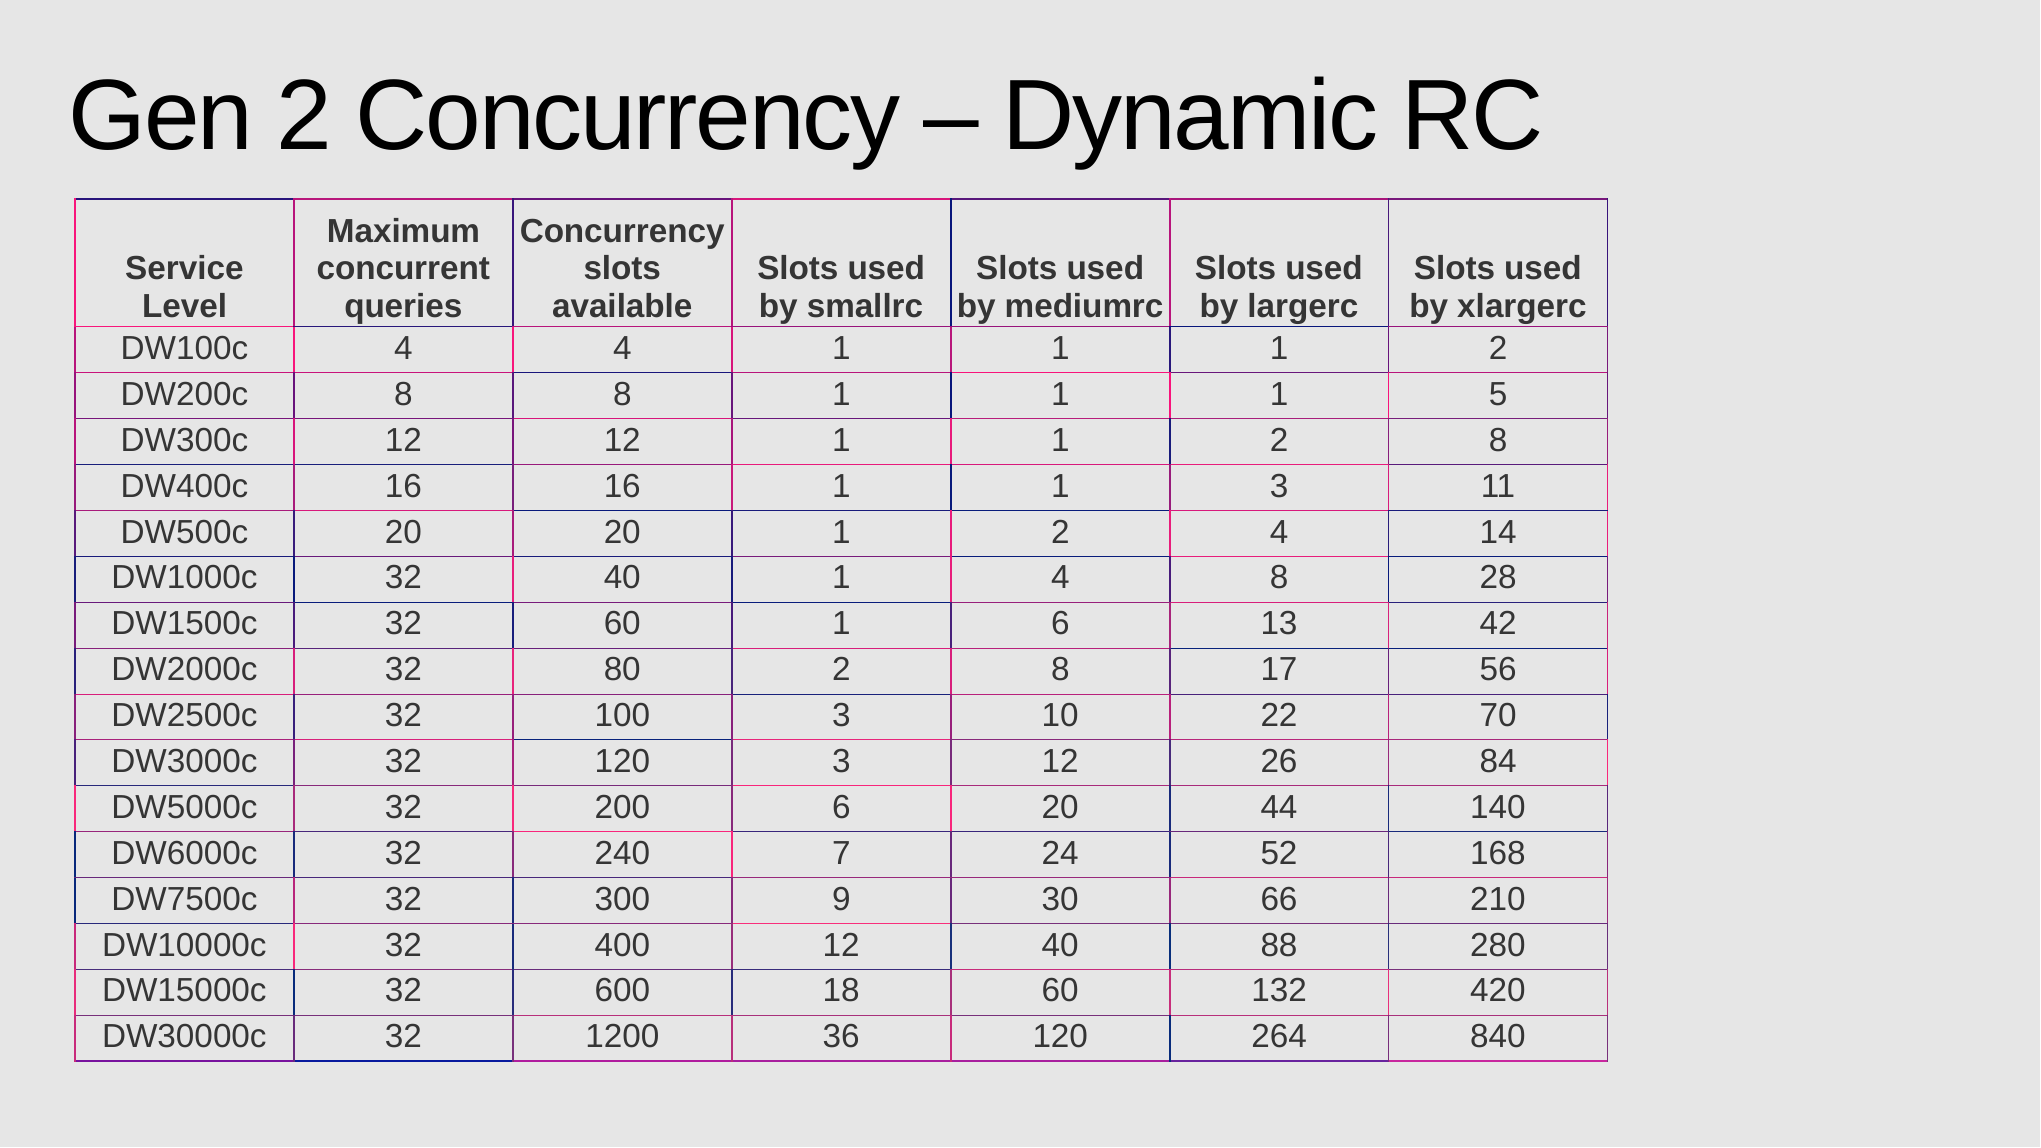

# Gen 2 Concurrency – Dynamic RC
| Service Level | Maximum concurrent queries | Concurrency slots available | Slots used by smallrc | Slots used by mediumrc | Slots used by largerc | Slots used by xlargerc |
| --- | --- | --- | --- | --- | --- | --- |
| DW100c | 4 | 4 | 1 | 1 | 1 | 2 |
| DW200c | 8 | 8 | 1 | 1 | 1 | 5 |
| DW300c | 12 | 12 | 1 | 1 | 2 | 8 |
| DW400c | 16 | 16 | 1 | 1 | 3 | 11 |
| DW500c | 20 | 20 | 1 | 2 | 4 | 14 |
| DW1000c | 32 | 40 | 1 | 4 | 8 | 28 |
| DW1500c | 32 | 60 | 1 | 6 | 13 | 42 |
| DW2000c | 32 | 80 | 2 | 8 | 17 | 56 |
| DW2500c | 32 | 100 | 3 | 10 | 22 | 70 |
| DW3000c | 32 | 120 | 3 | 12 | 26 | 84 |
| DW5000c | 32 | 200 | 6 | 20 | 44 | 140 |
| DW6000c | 32 | 240 | 7 | 24 | 52 | 168 |
| DW7500c | 32 | 300 | 9 | 30 | 66 | 210 |
| DW10000c | 32 | 400 | 12 | 40 | 88 | 280 |
| DW15000c | 32 | 600 | 18 | 60 | 132 | 420 |
| DW30000c | 32 | 1200 | 36 | 120 | 264 | 840 |